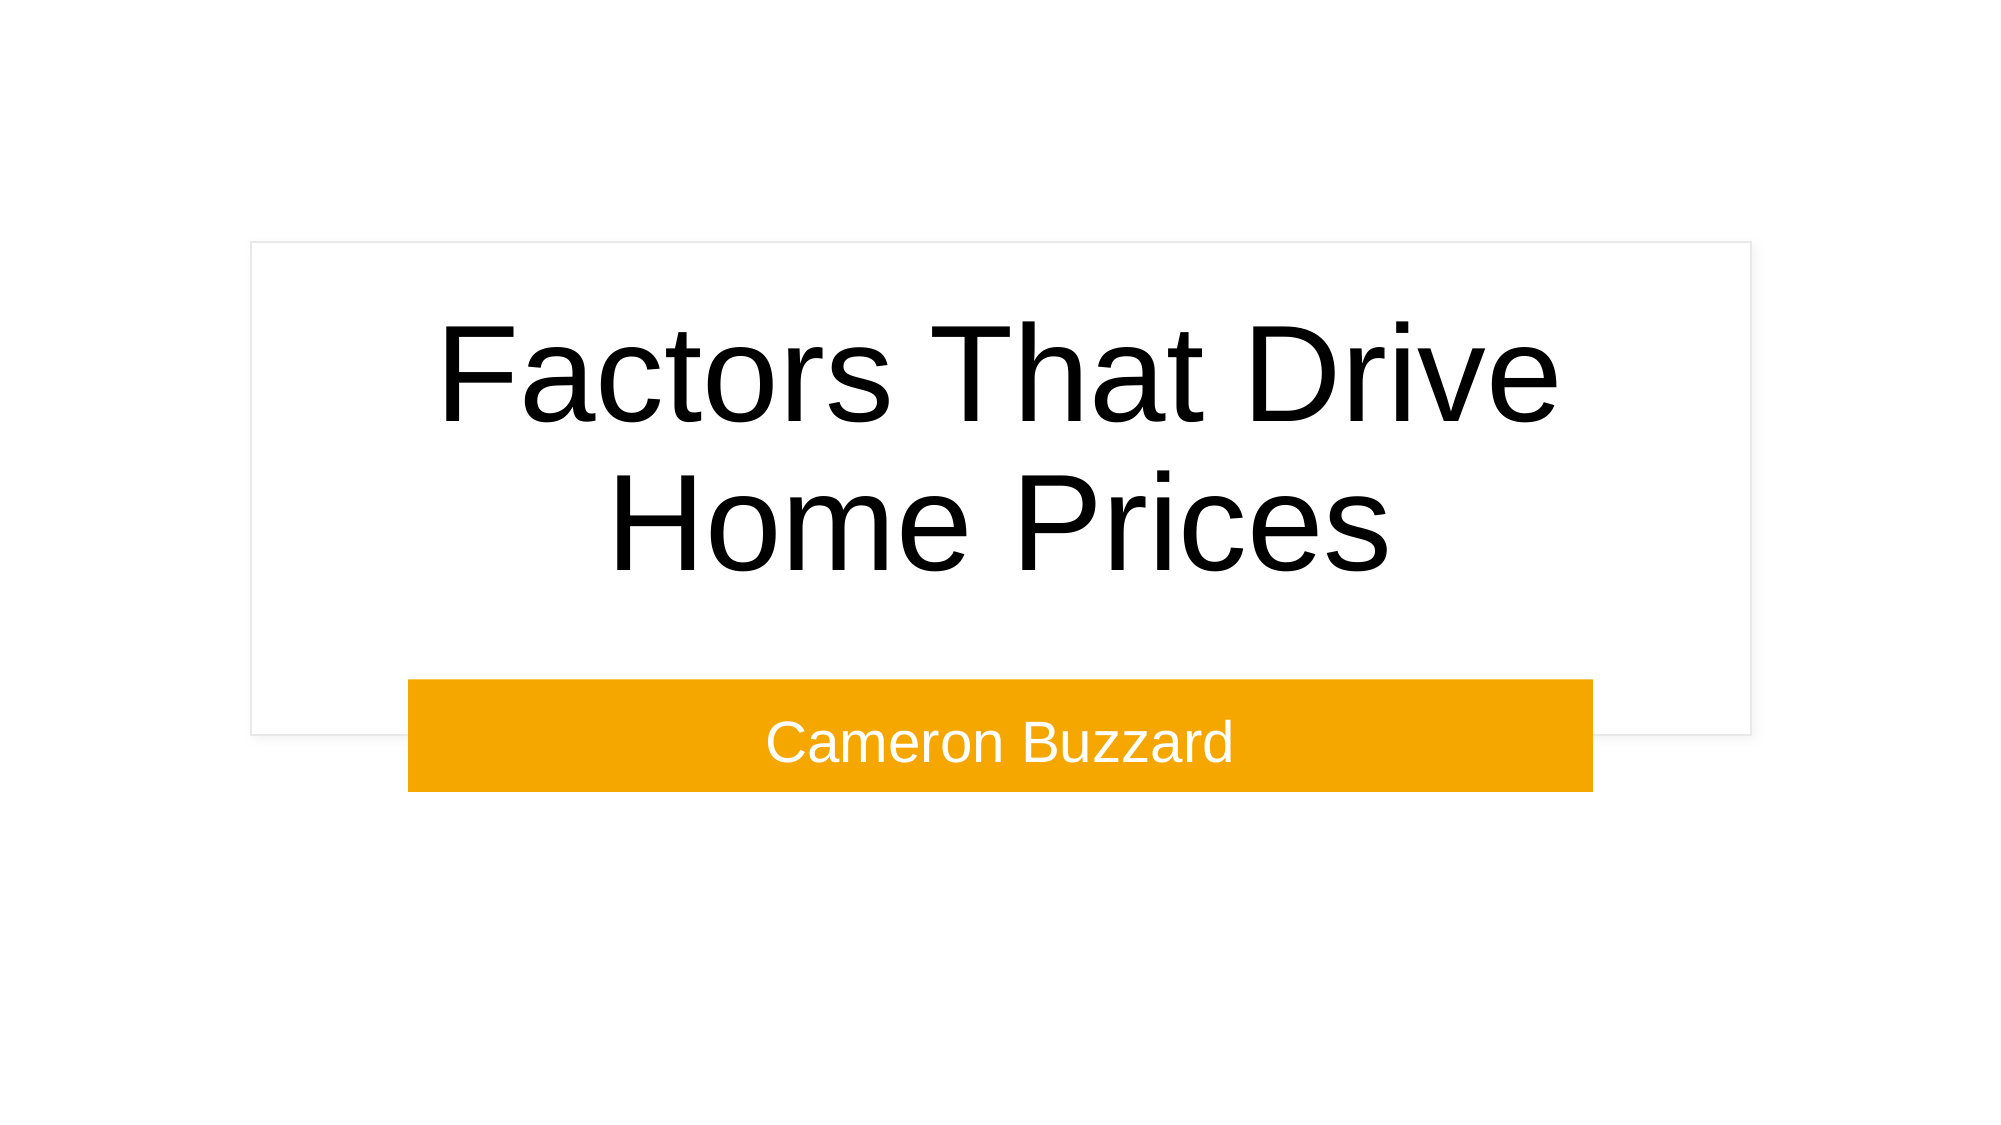

# Factors That Drive Home Prices
Cameron Buzzard